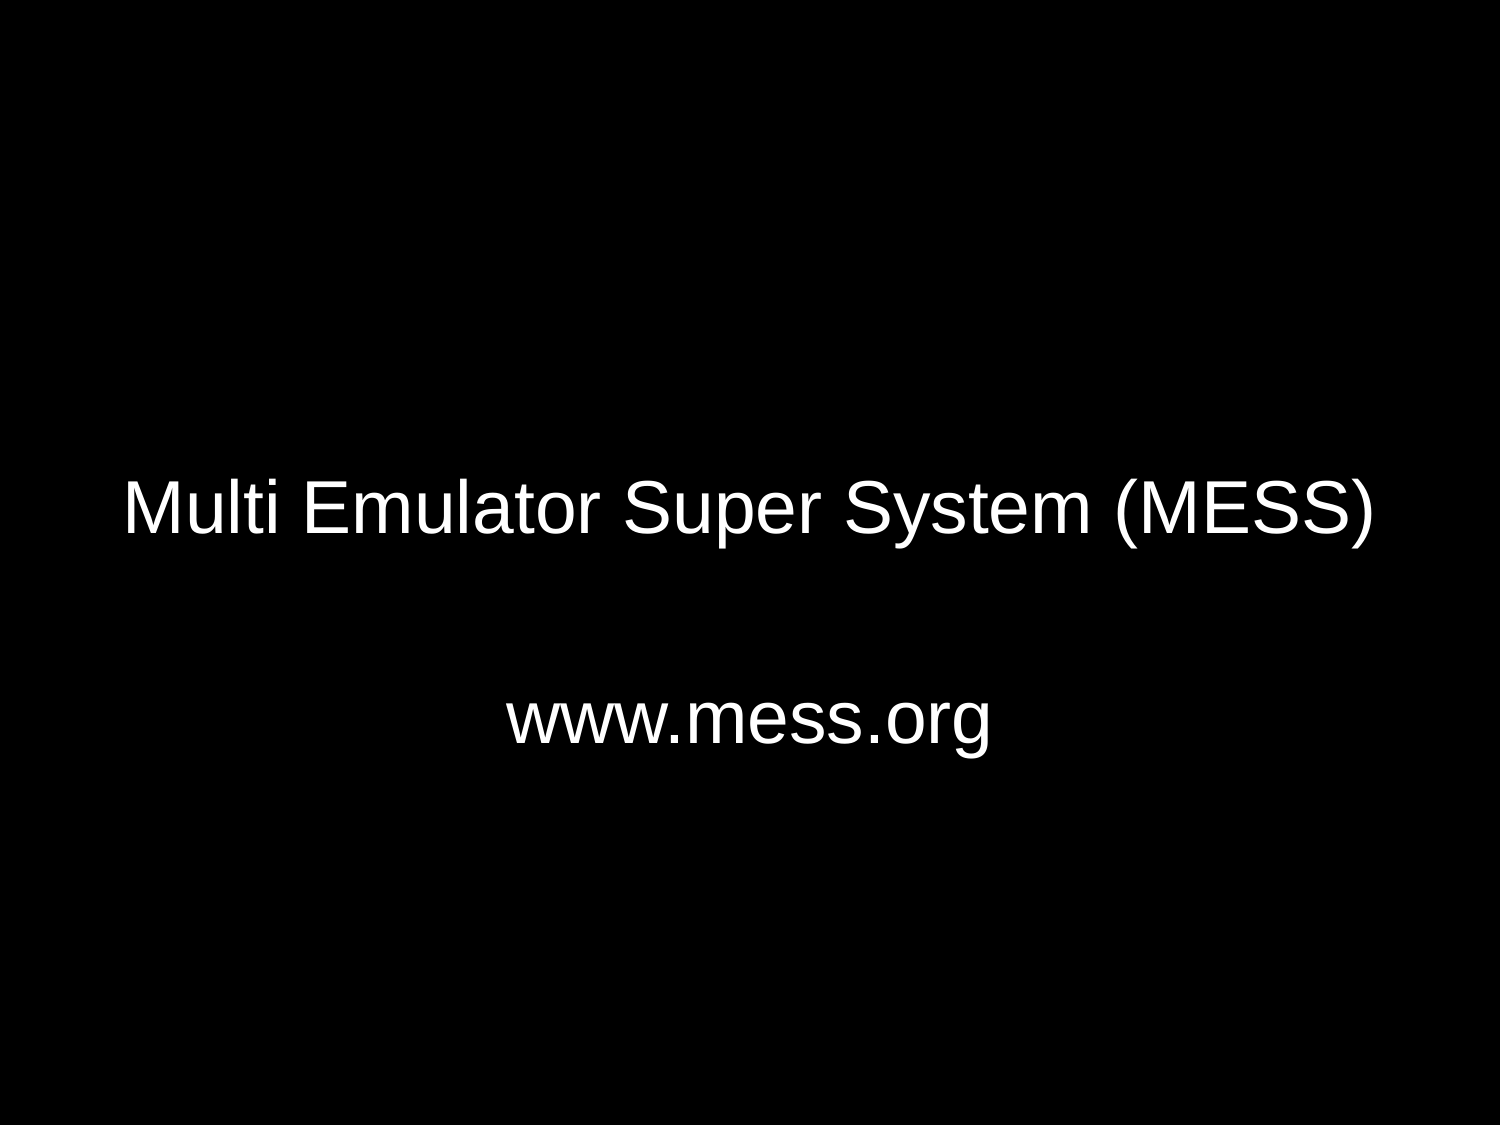

#

Multi Emulator Super System (MESS)

www.mess.org